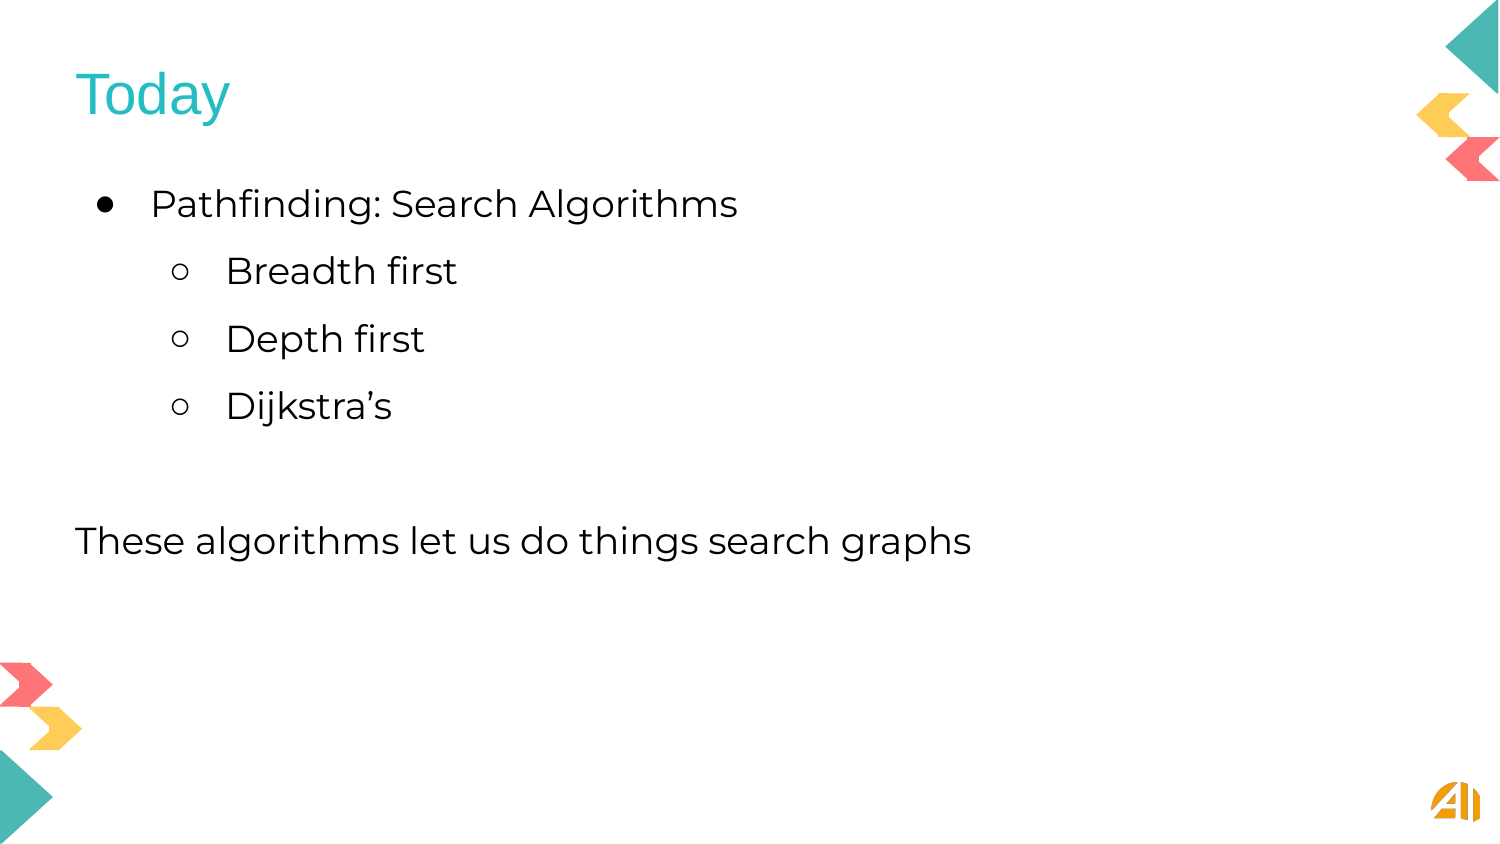

# Today
Pathfinding: Search Algorithms
Breadth first
Depth first
Dijkstra’s

These algorithms let us do things search graphs